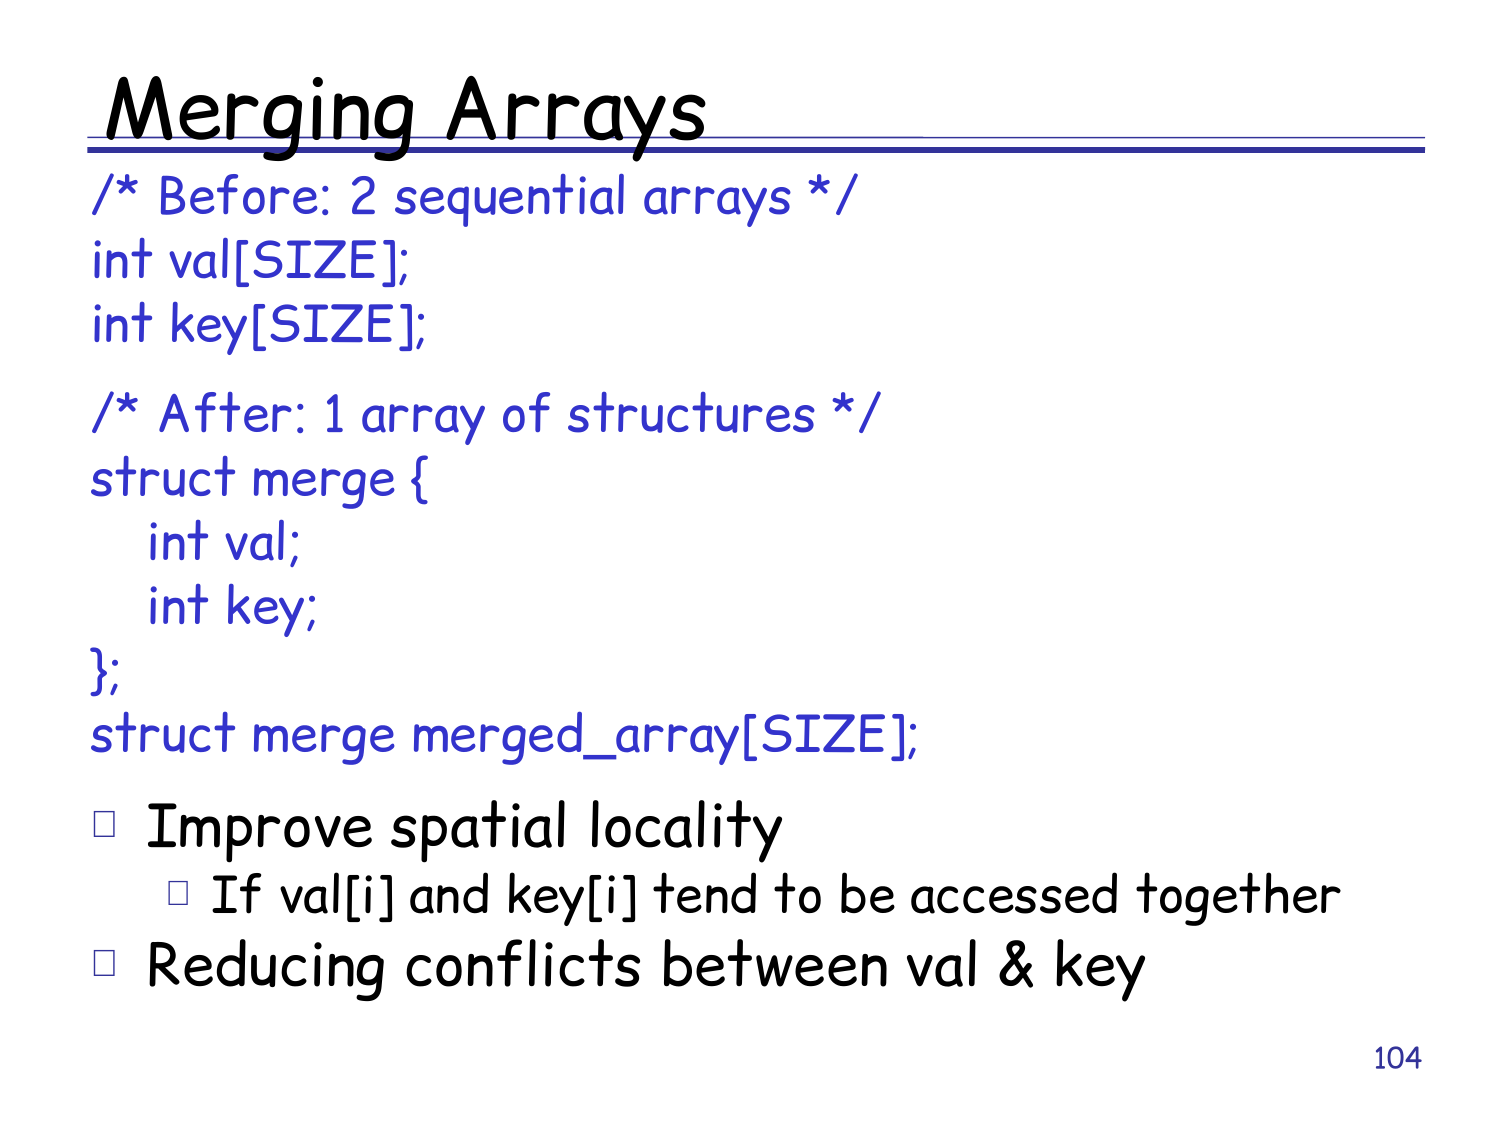

# Merging Arrays
/* Before: 2 sequential arrays */
int val[SIZE];
int key[SIZE];

/* After: 1 array of structures */
struct merge {
	int val;
	int key;
};
struct merge merged_array[SIZE];
Improve spatial locality
If val[i] and key[i] tend to be accessed together
Reducing conflicts between val & key
104